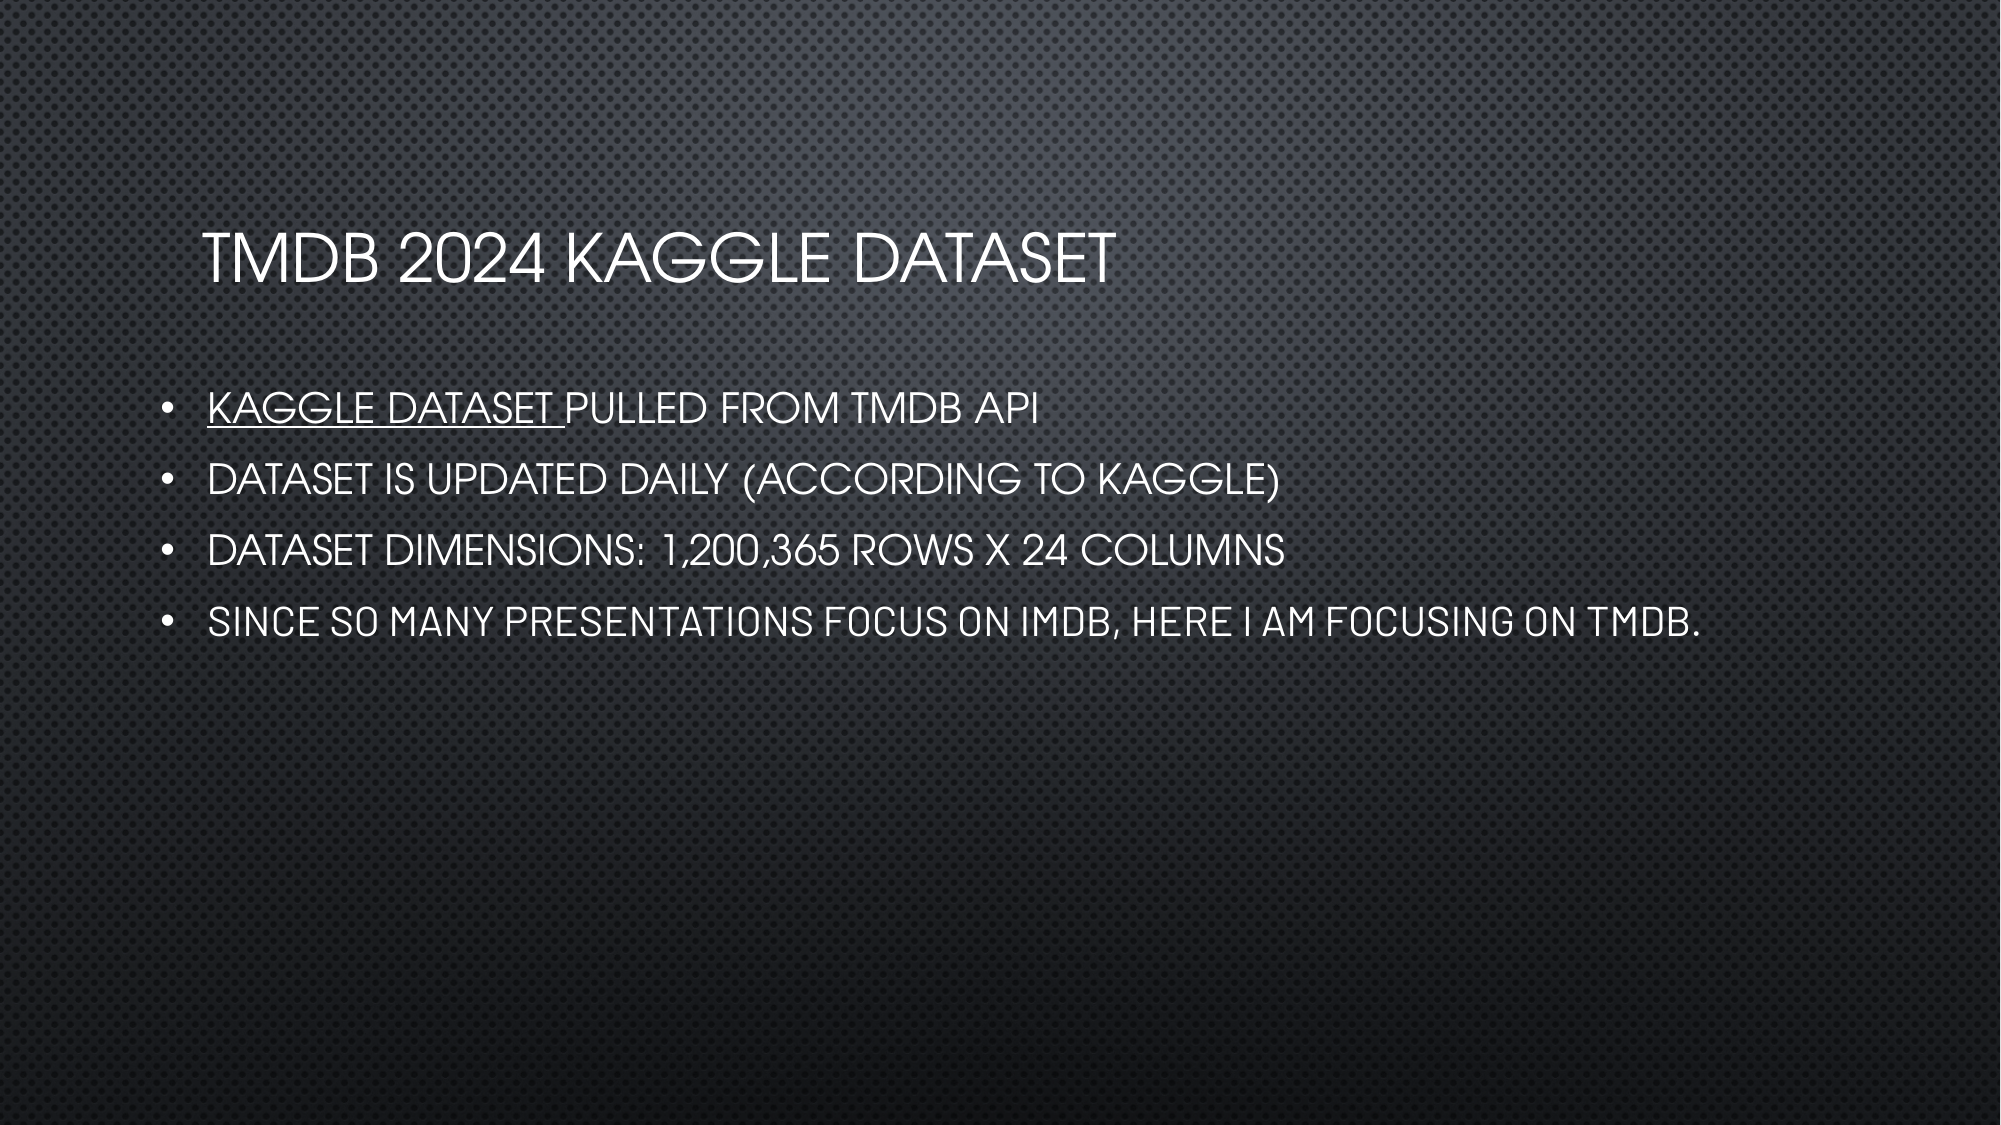

# TMDB 2024 Kaggle Dataset
Kaggle dataset pulled from TMDB API
Dataset is updated daily (according to Kaggle)
Dataset Dimensions: 1,200,365 rows x 24 columns
Since so many presentations focus on IMDB, here I am focusing on TMDB.